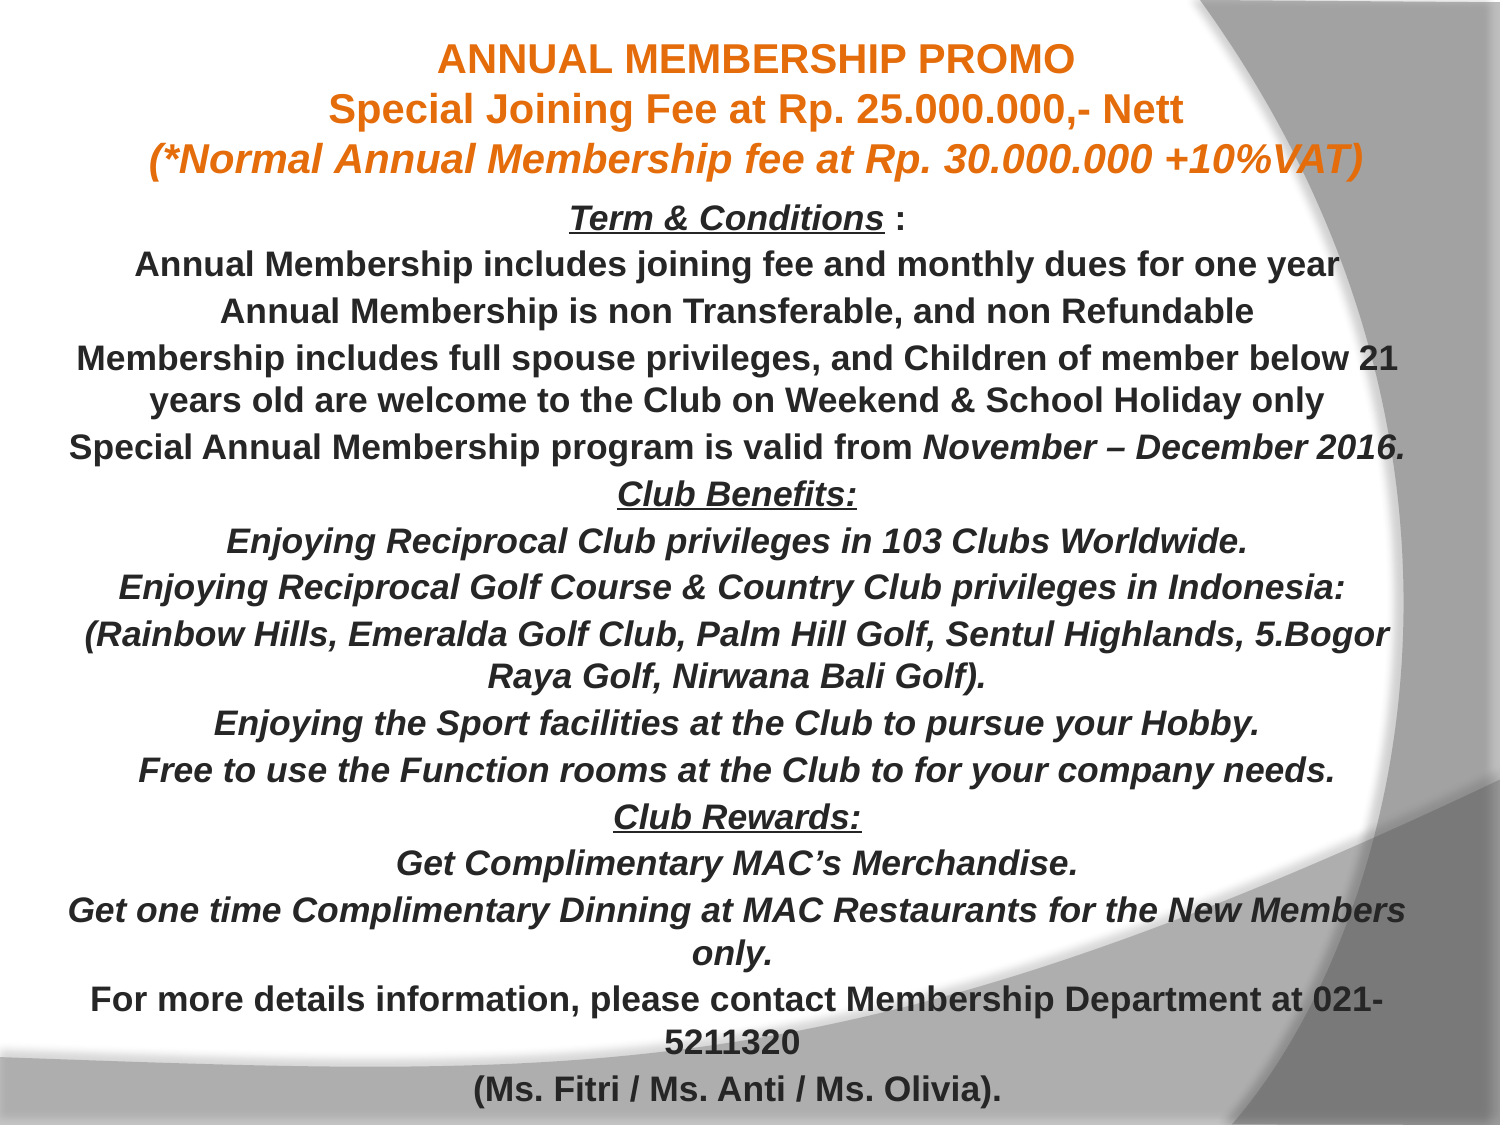

ANNUAL MEMBERSHIP PROMO
Special Joining Fee at Rp. 25.000.000,- Nett
(*Normal Annual Membership fee at Rp. 30.000.000 +10%VAT)
Term & Conditions :
Annual Membership includes joining fee and monthly dues for one year
Annual Membership is non Transferable, and non Refundable
Membership includes full spouse privileges, and Children of member below 21 years old are welcome to the Club on Weekend & School Holiday only
Special Annual Membership program is valid from November – December 2016.
Club Benefits:
Enjoying Reciprocal Club privileges in 103 Clubs Worldwide.
Enjoying Reciprocal Golf Course & Country Club privileges in Indonesia:
(Rainbow Hills, Emeralda Golf Club, Palm Hill Golf, Sentul Highlands, 5.Bogor Raya Golf, Nirwana Bali Golf).
Enjoying the Sport facilities at the Club to pursue your Hobby.
Free to use the Function rooms at the Club to for your company needs.
Club Rewards:
Get Complimentary MAC’s Merchandise.
Get one time Complimentary Dinning at MAC Restaurants for the New Members only.
For more details information, please contact Membership Department at 021-5211320
(Ms. Fitri / Ms. Anti / Ms. Olivia).